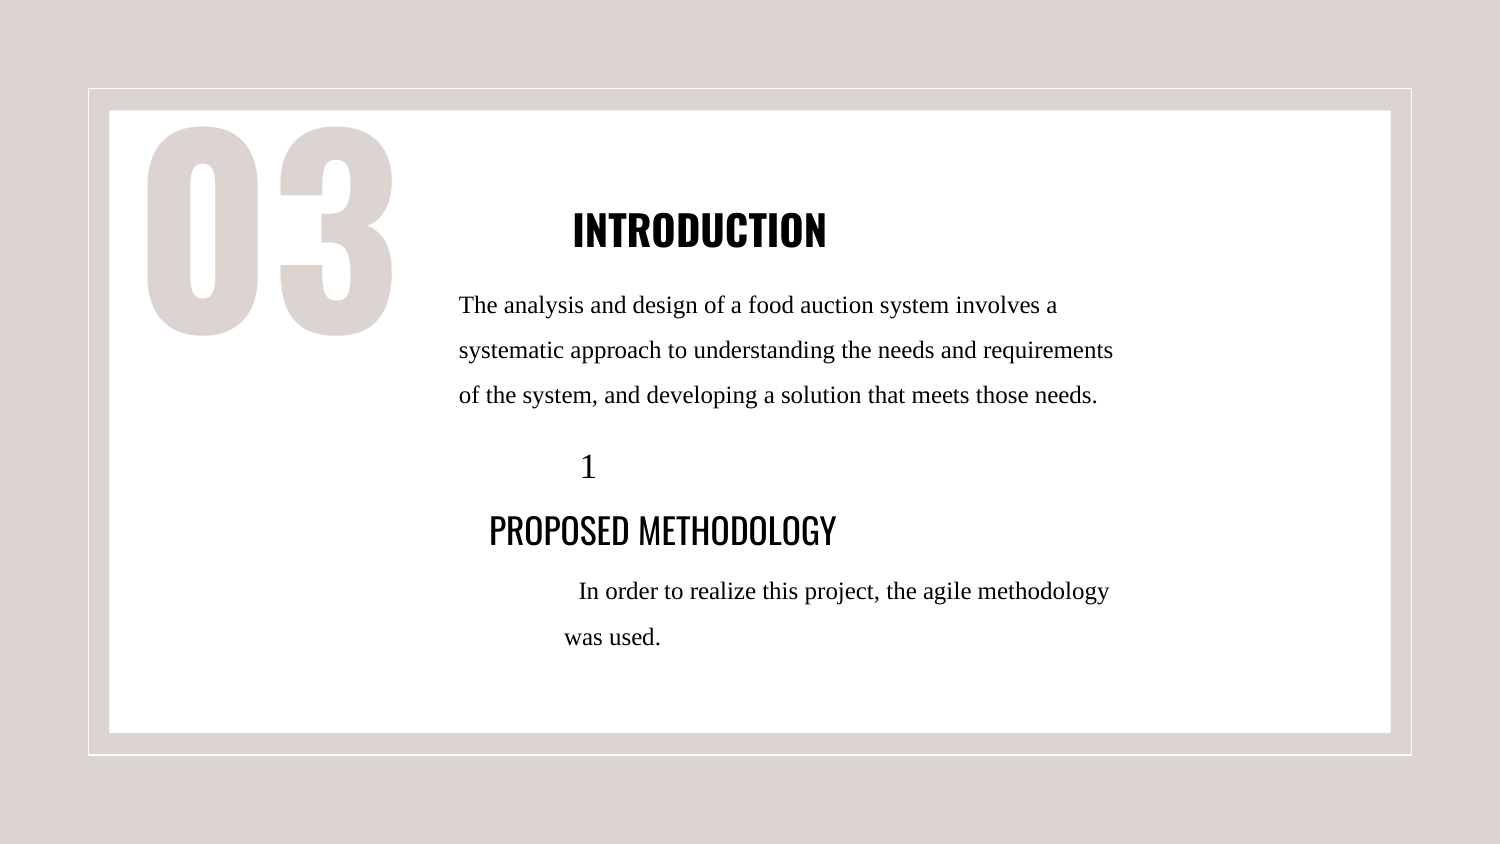

03
INTRODUCTION
The analysis and design of a food auction system involves a systematic approach to understanding the needs and requirements of the system, and developing a solution that meets those needs.
#
 1

PROPOSED METHODOLOGY
  In order to realize this project, the agile methodology was used.